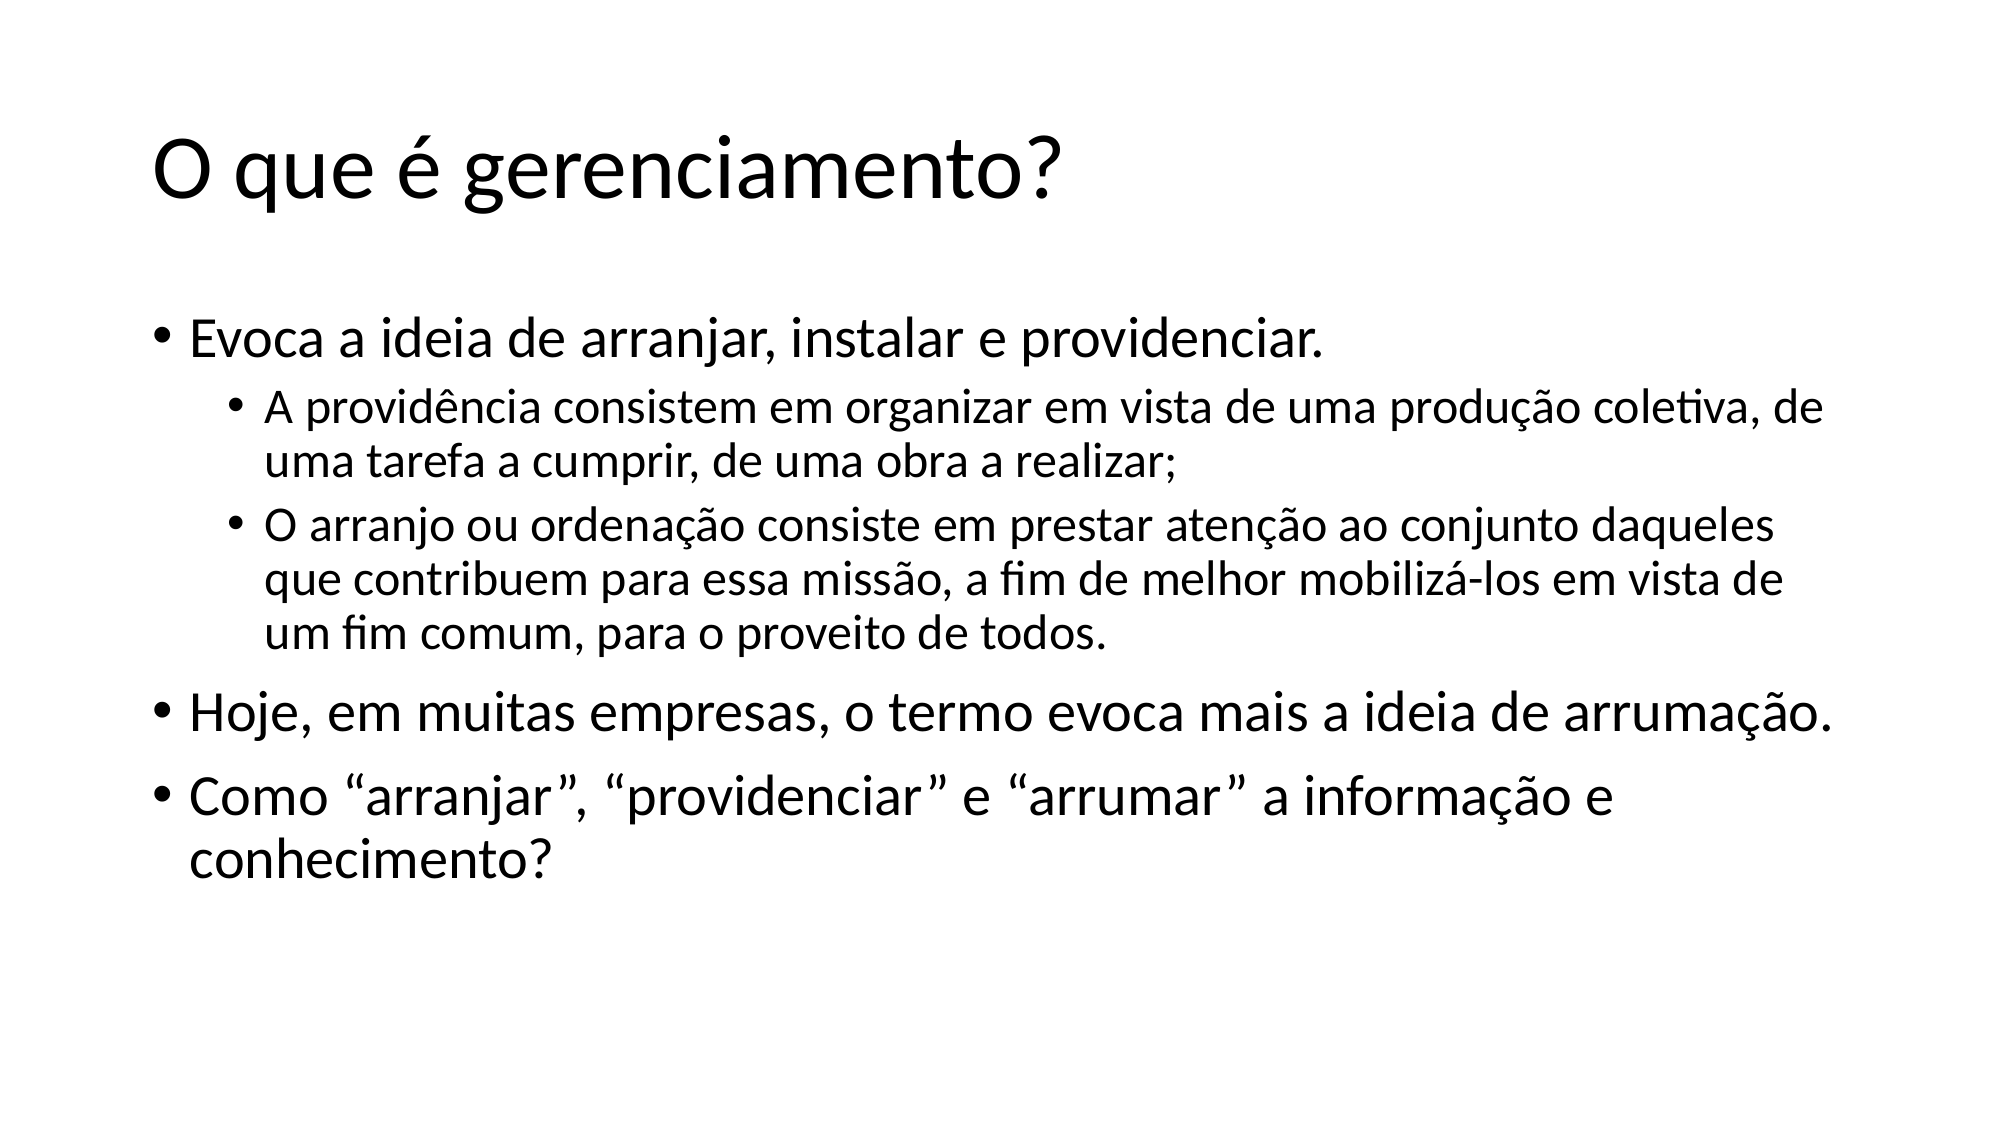

# O que é gerenciamento?
Evoca a ideia de arranjar, instalar e providenciar.
A providência consistem em organizar em vista de uma produção coletiva, de uma tarefa a cumprir, de uma obra a realizar;
O arranjo ou ordenação consiste em prestar atenção ao conjunto daqueles que contribuem para essa missão, a fim de melhor mobilizá-los em vista de um fim comum, para o proveito de todos.
Hoje, em muitas empresas, o termo evoca mais a ideia de arrumação.
Como “arranjar”, “providenciar” e “arrumar” a informação e conhecimento?